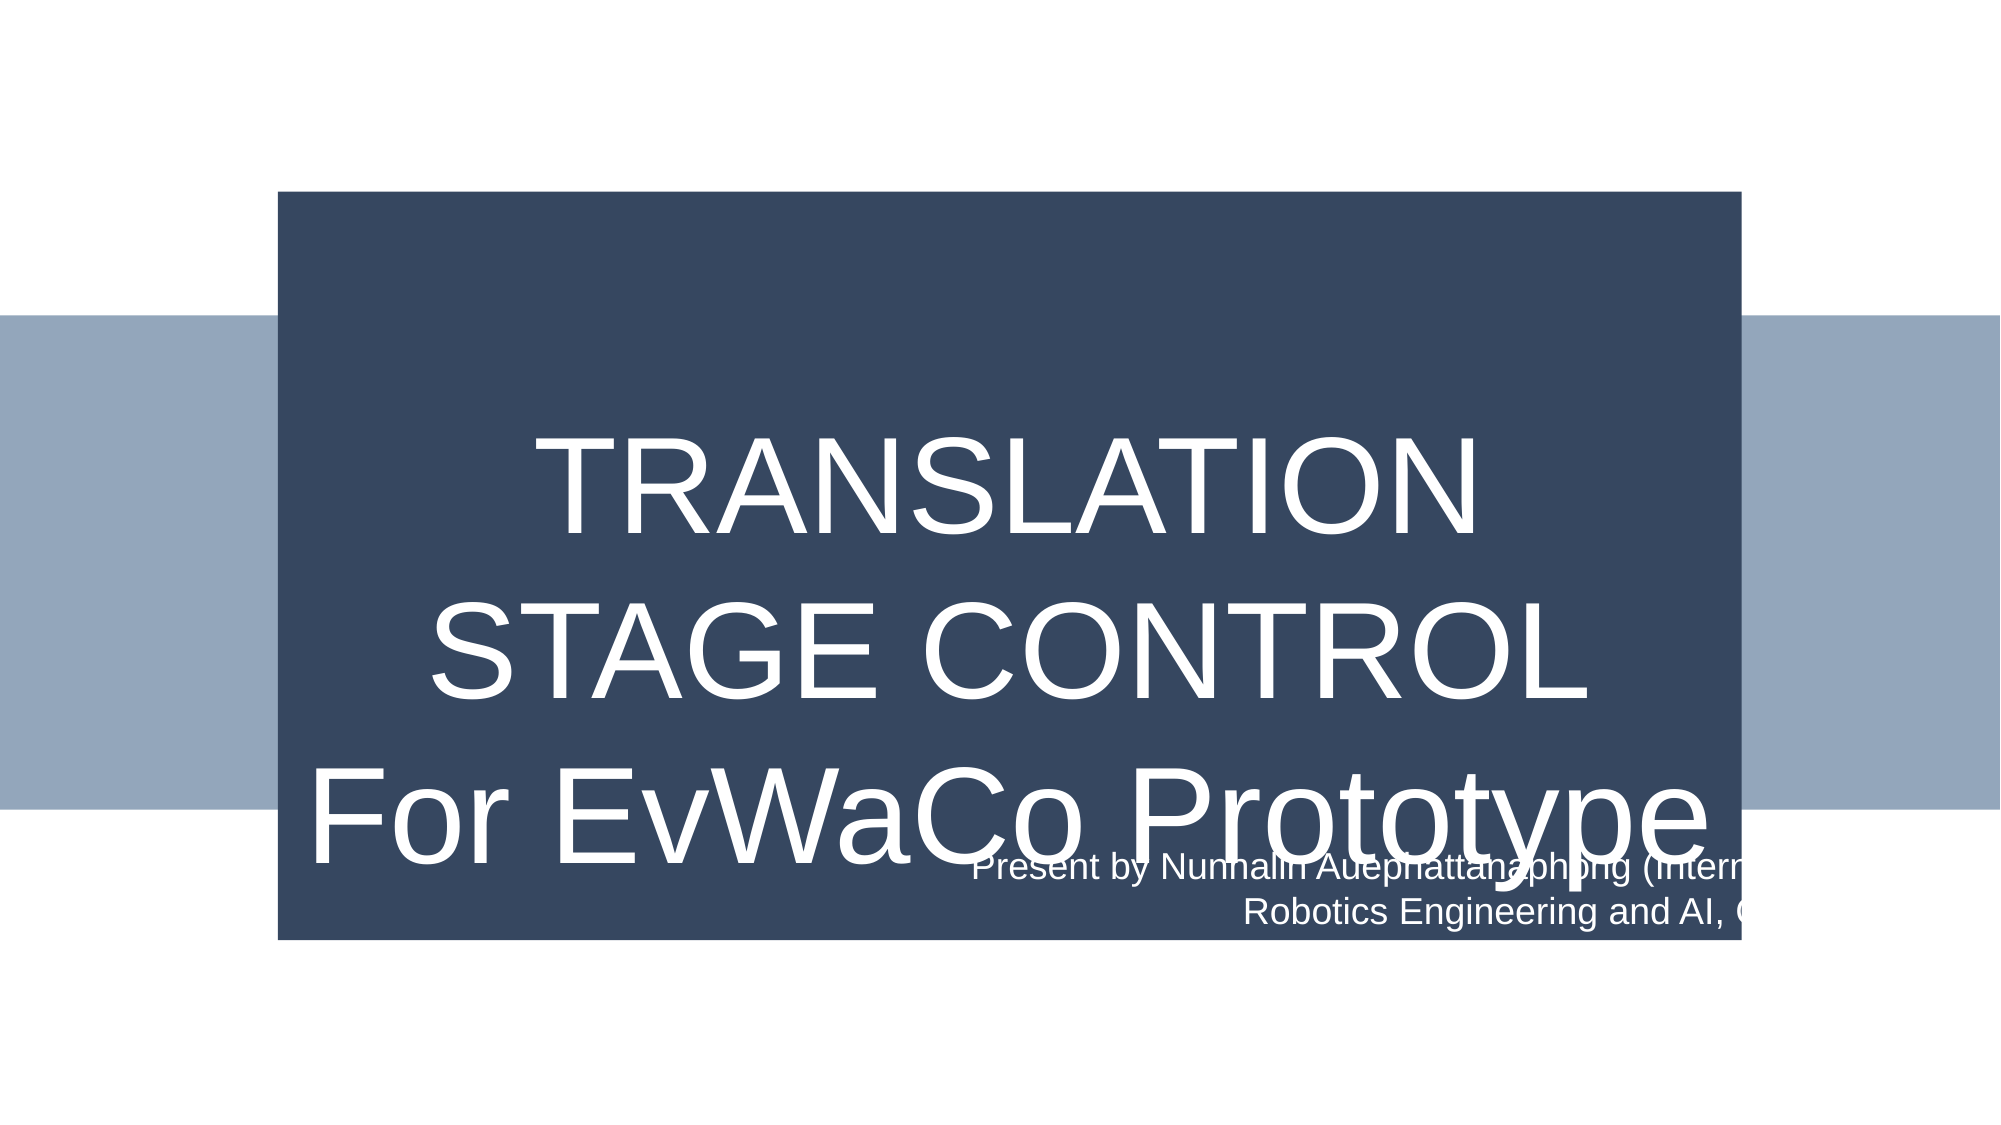

TRANSLATION STAGE CONTROL
For EvWaCo Prototype
Present by Nunnalin Auephattanaphong (Internship)
	   Robotics Engineering and AI, CMU.